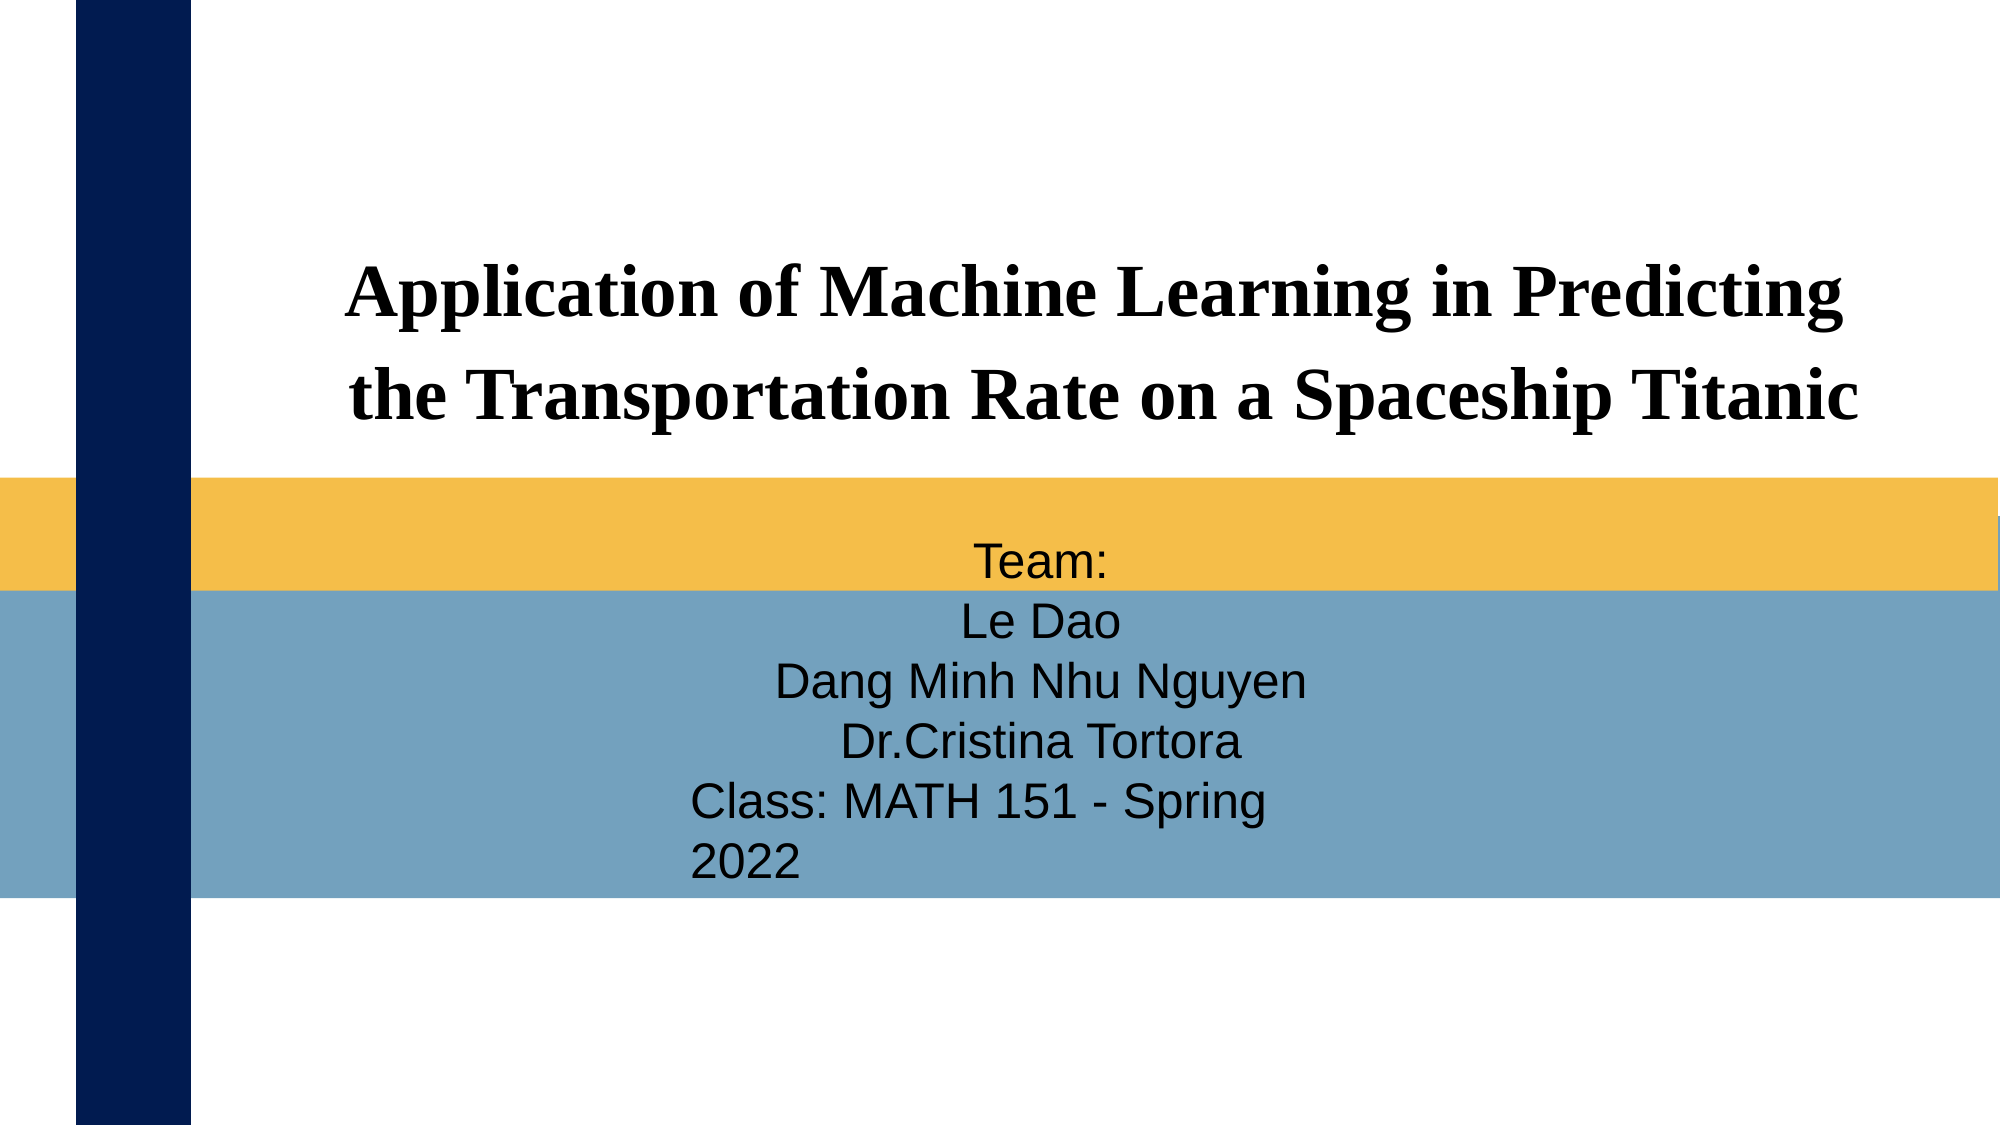

# Application of Machine Learning in Predicting
the Transportation Rate on a Spaceship Titanic
Team:
Le Dao
Dang Minh Nhu Nguyen
Dr.Cristina Tortora
Class: MATH 151 - Spring 2022